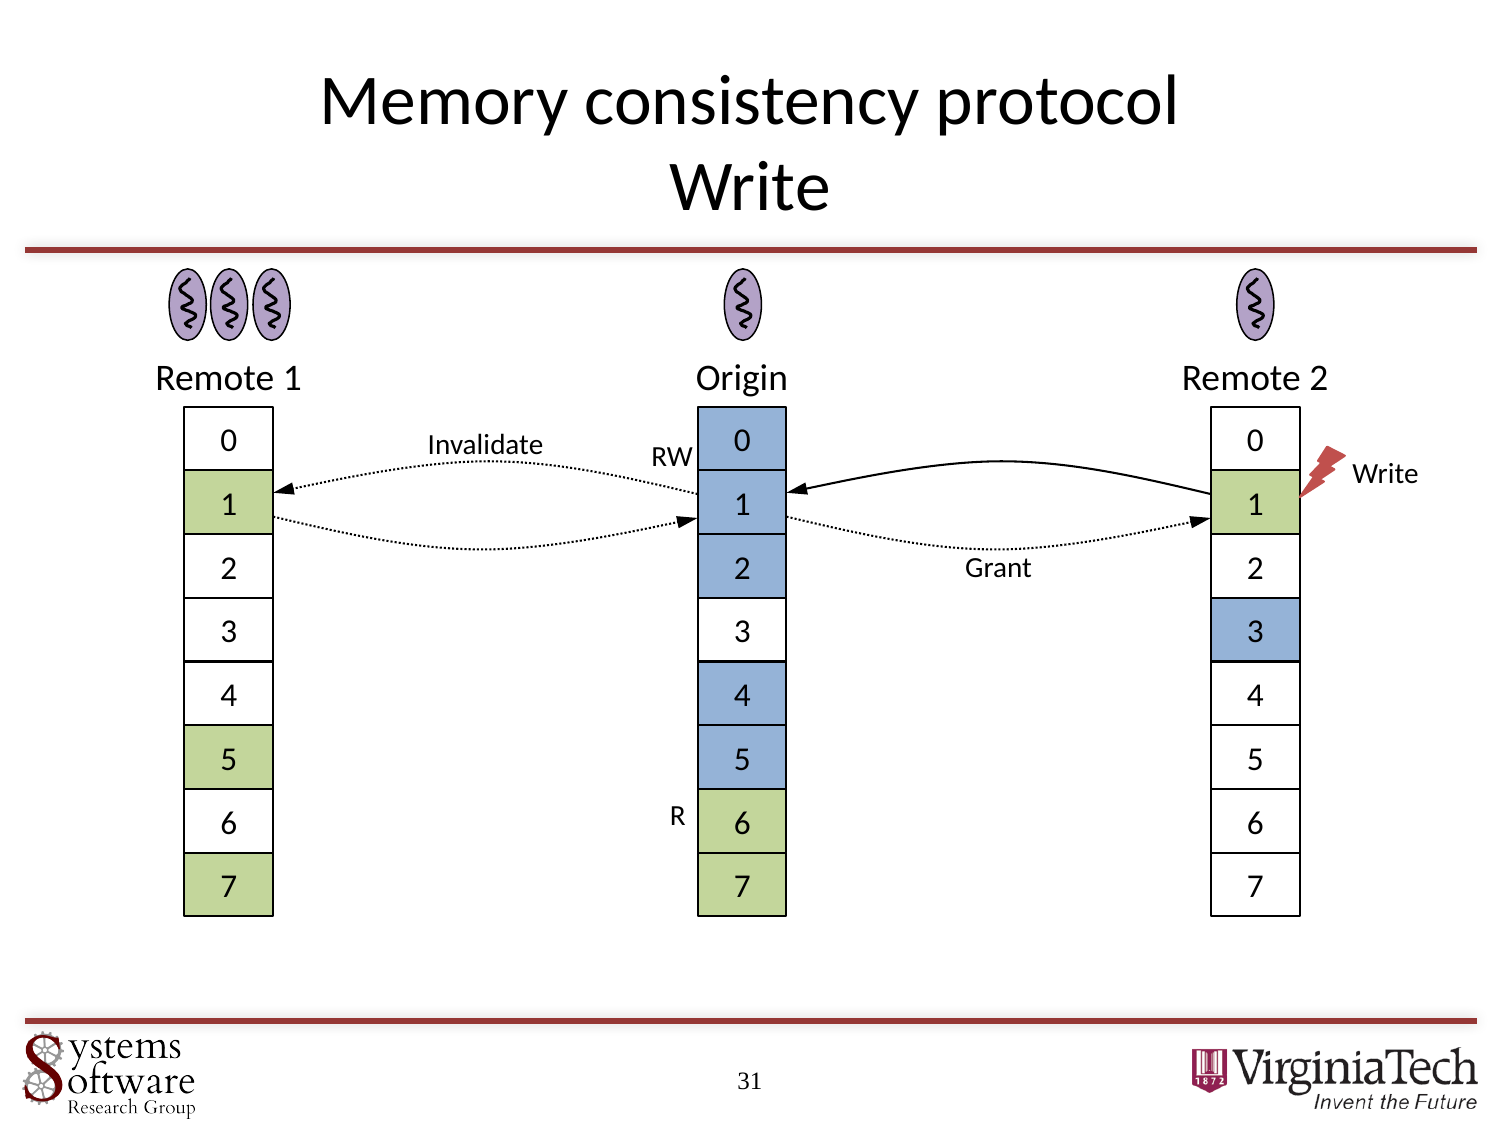

# Memory consistency protocol Write

Remote 1
Origin
Remote 2
0
0
0
Invalidate
RW

Write

1
1
1

2
2
2
Grant
3
3
3
4
4
4
5
5
5
6
R
6
6
7
7
7